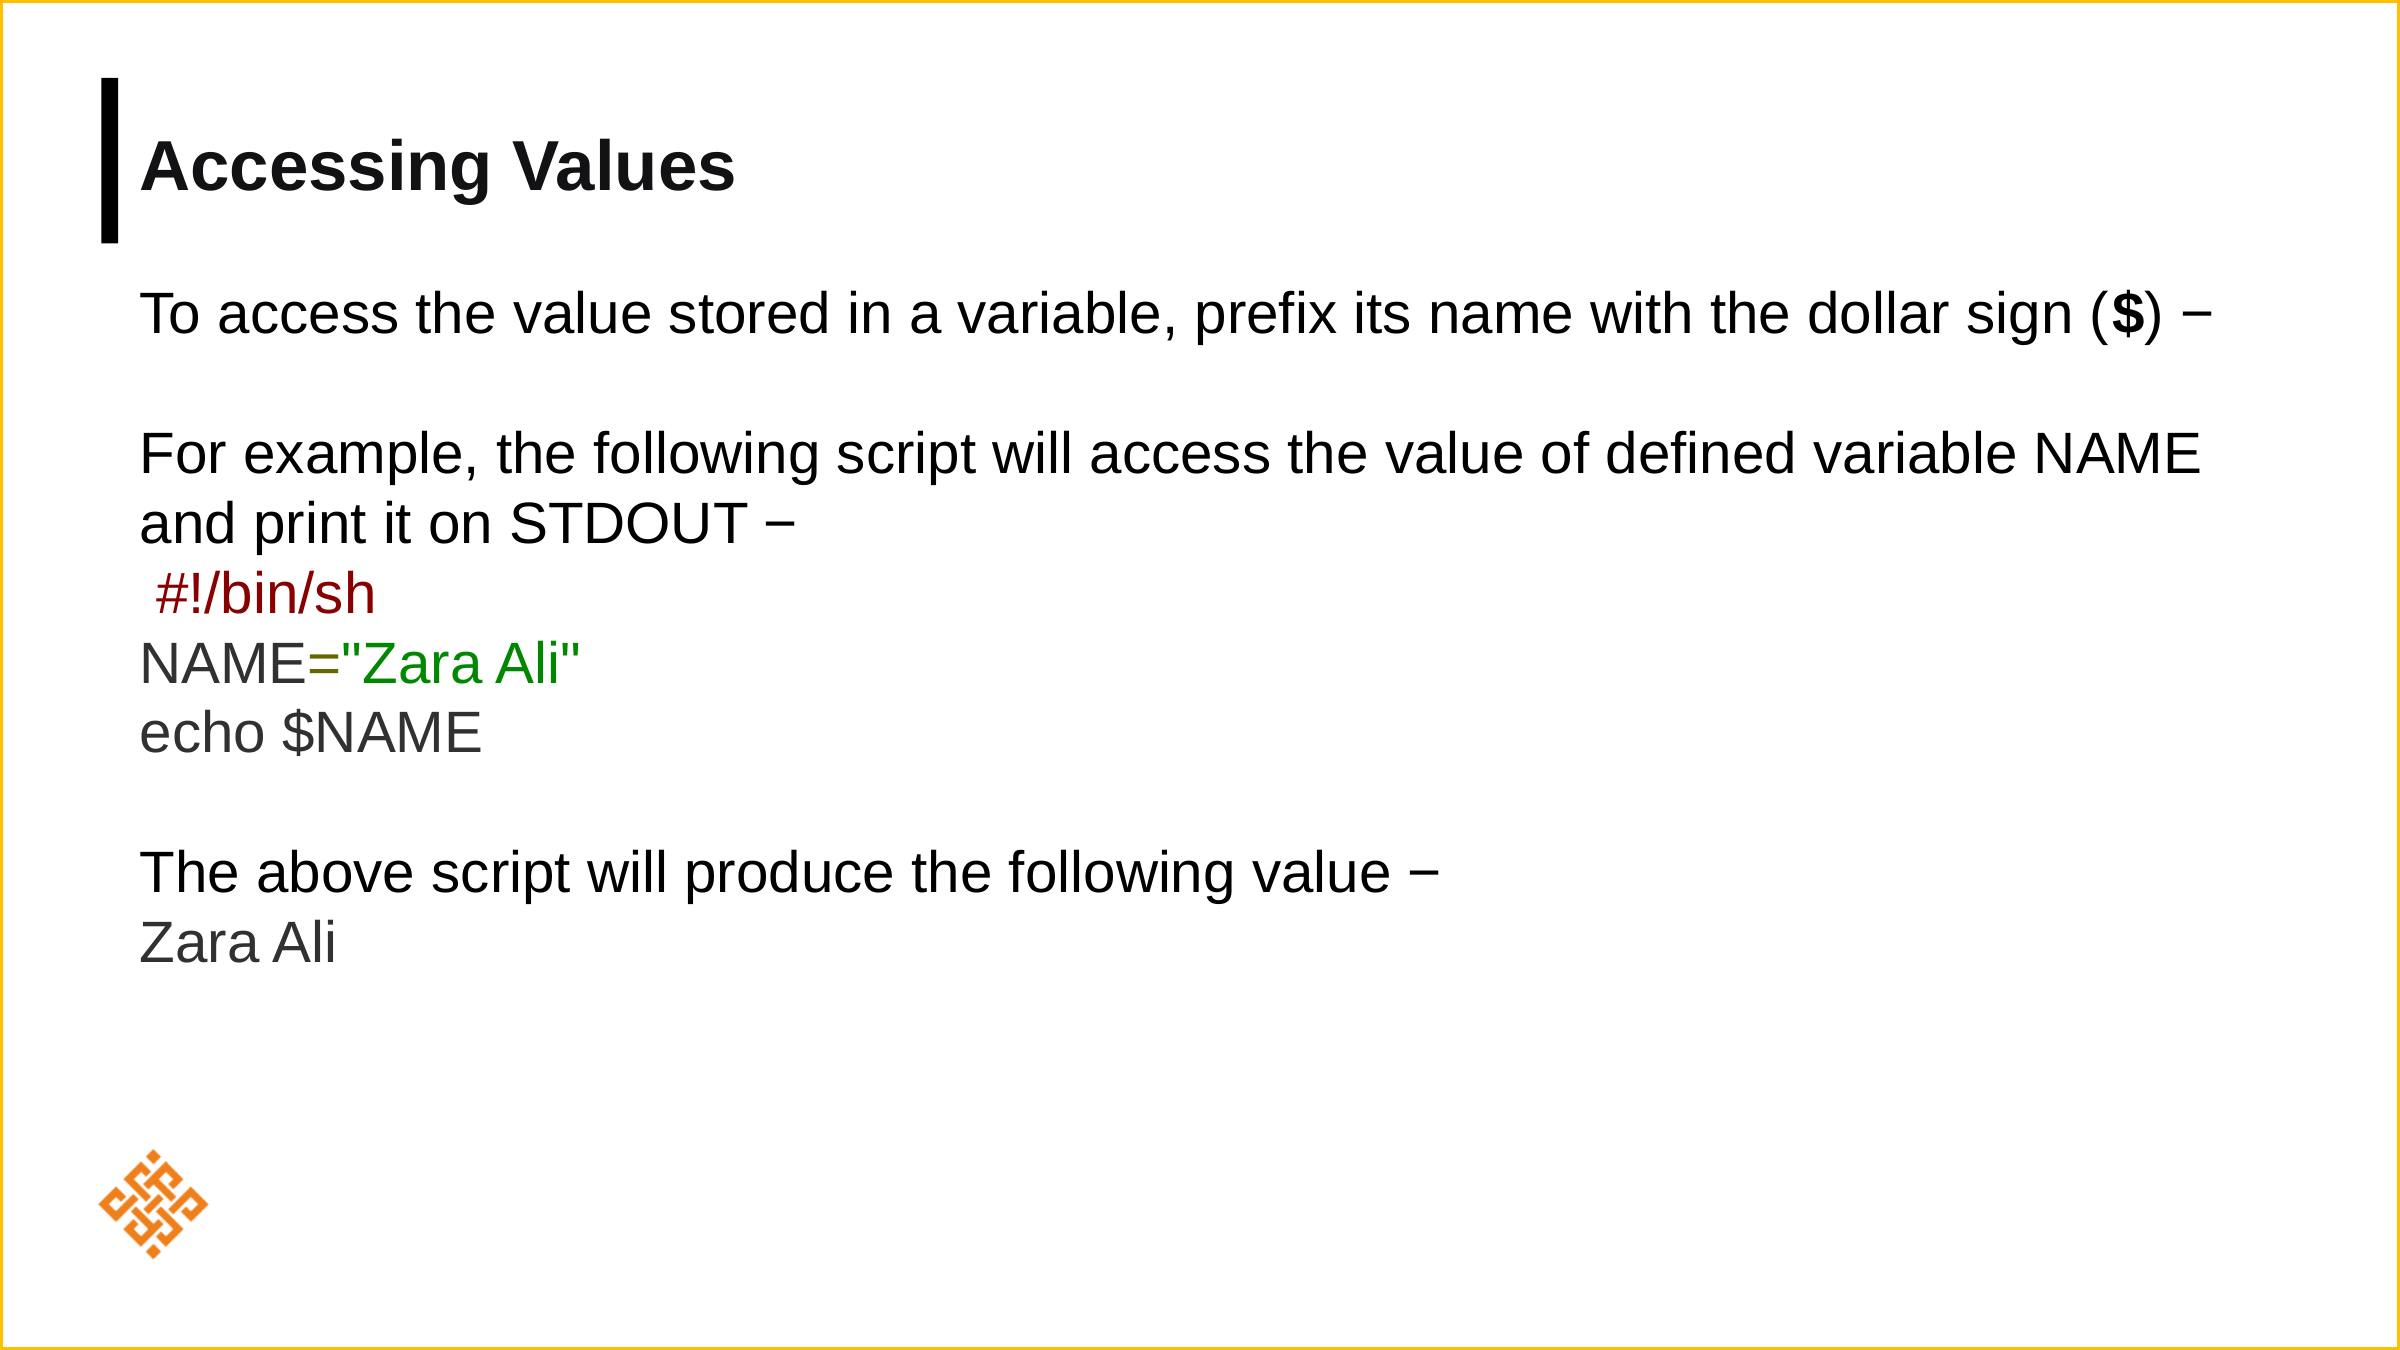

Accessing Values

To access the value stored in a variable, prefix its name with the dollar sign ($) −

For example, the following script will access the value of defined variable NAME and print it on STDOUT −
 #!/bin/sh
NAME="Zara Ali"
echo $NAME

The above script will produce the following value −
Zara Ali